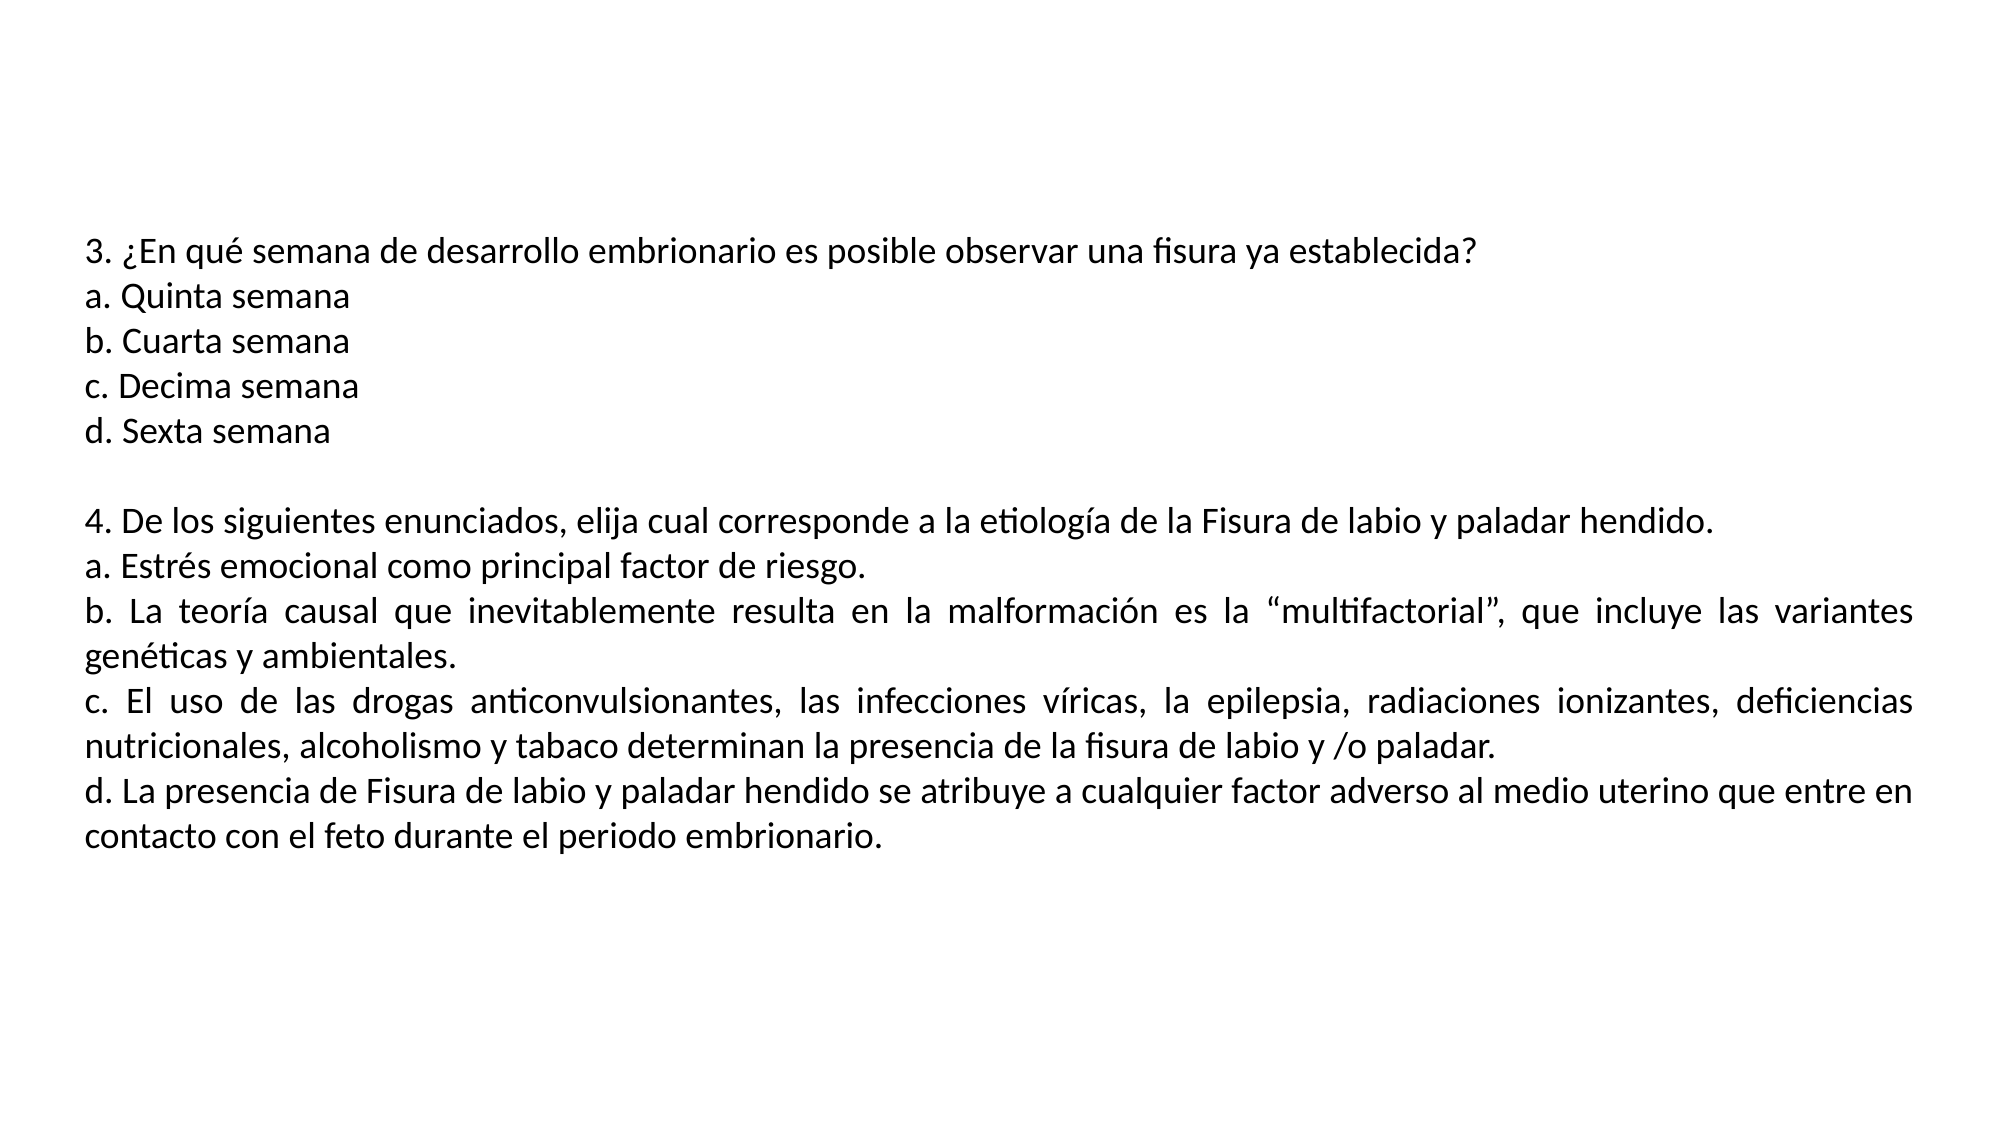

3. ¿En qué semana de desarrollo embrionario es posible observar una fisura ya establecida?
a. Quinta semana
b. Cuarta semana
c. Decima semana
d. Sexta semana

4. De los siguientes enunciados, elija cual corresponde a la etiología de la Fisura de labio y paladar hendido.
a. Estrés emocional como principal factor de riesgo.
b. La teoría causal que inevitablemente resulta en la malformación es la “multifactorial”, que incluye las variantes genéticas y ambientales.
c. El uso de las drogas anticonvulsionantes, las infecciones víricas, la epilepsia, radiaciones ionizantes, deficiencias nutricionales, alcoholismo y tabaco determinan la presencia de la fisura de labio y /o paladar.
d. La presencia de Fisura de labio y paladar hendido se atribuye a cualquier factor adverso al medio uterino que entre en contacto con el feto durante el periodo embrionario.